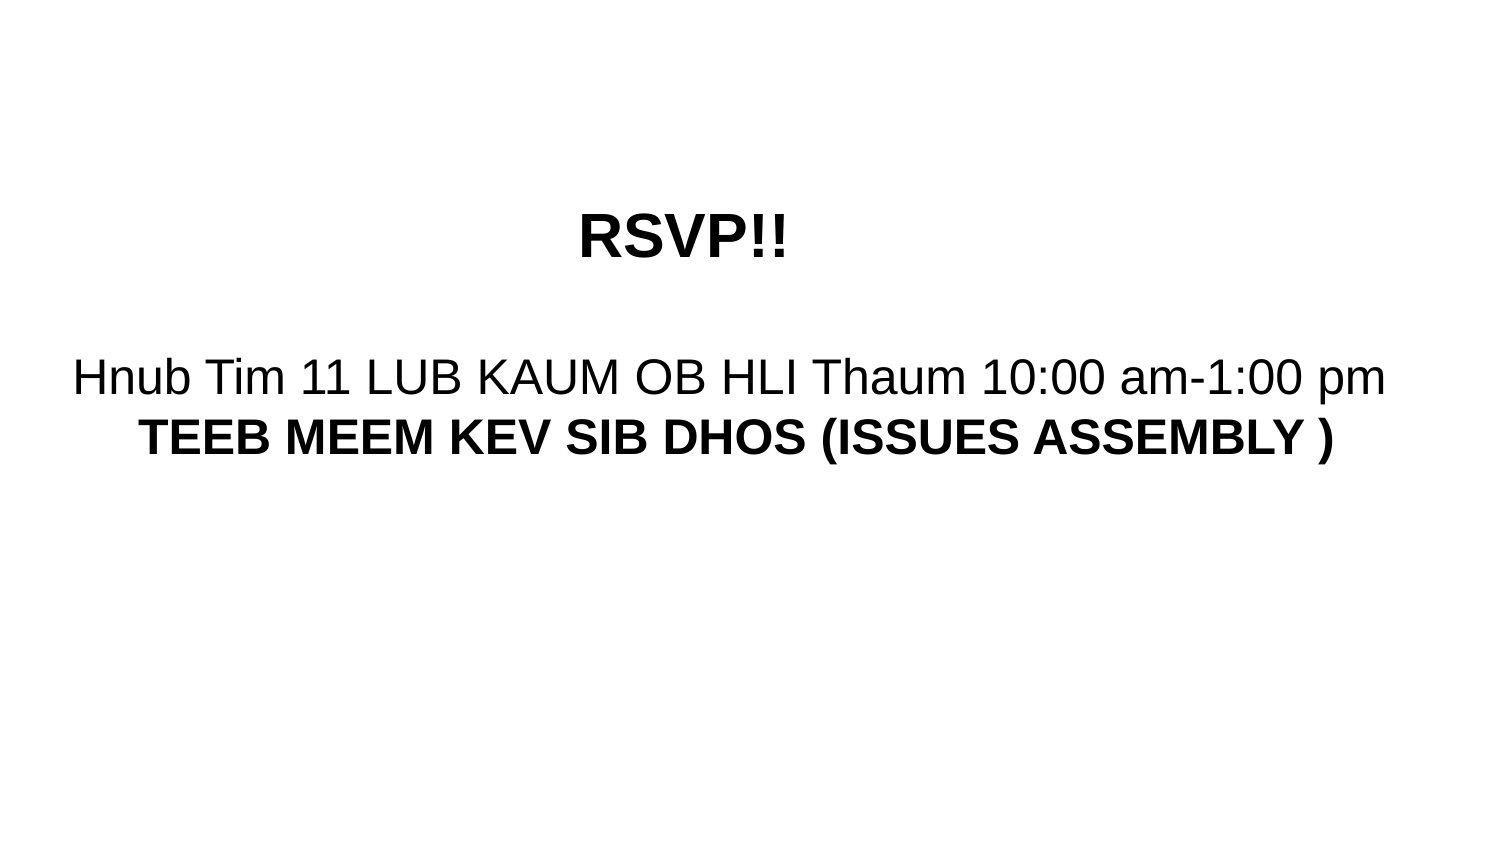

RSVP!!
Hnub Tim 11 LUB KAUM OB HLI Thaum 10:00 am-1:00 pm
TEEB MEEM KEV SIB DHOS (ISSUES ASSEMBLY )

#